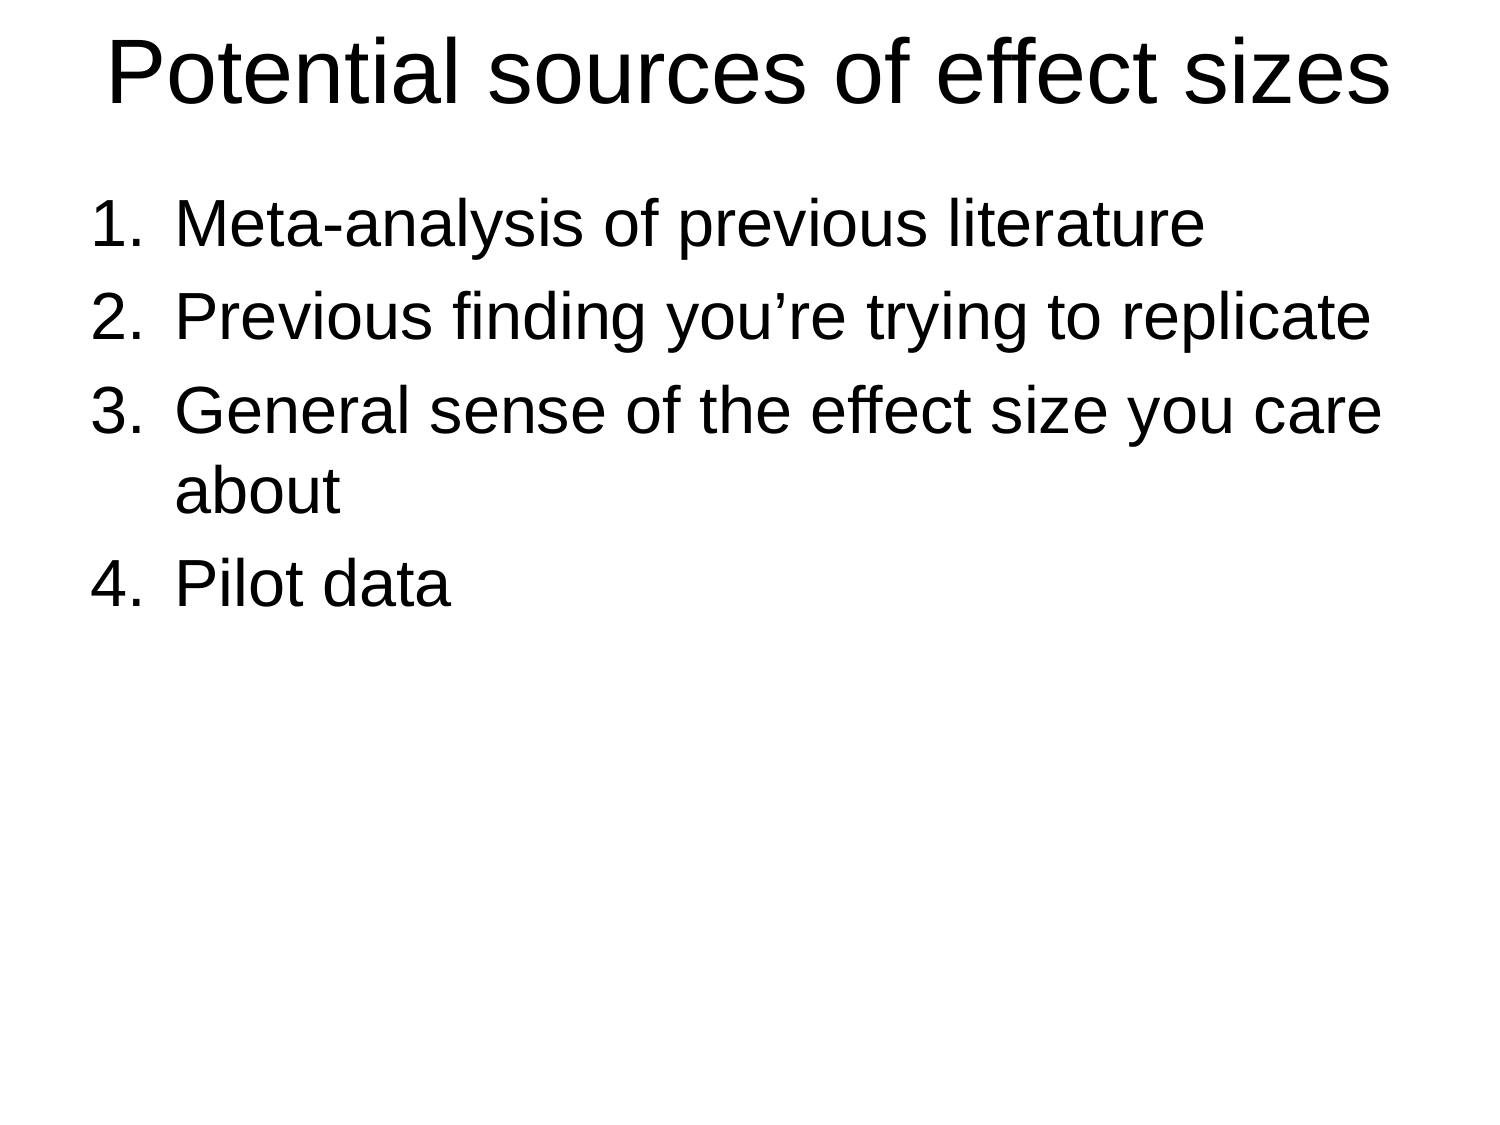

# Potential sources of effect sizes
Meta-analysis of previous literature
Previous finding you’re trying to replicate
General sense of the effect size you care about
Pilot data